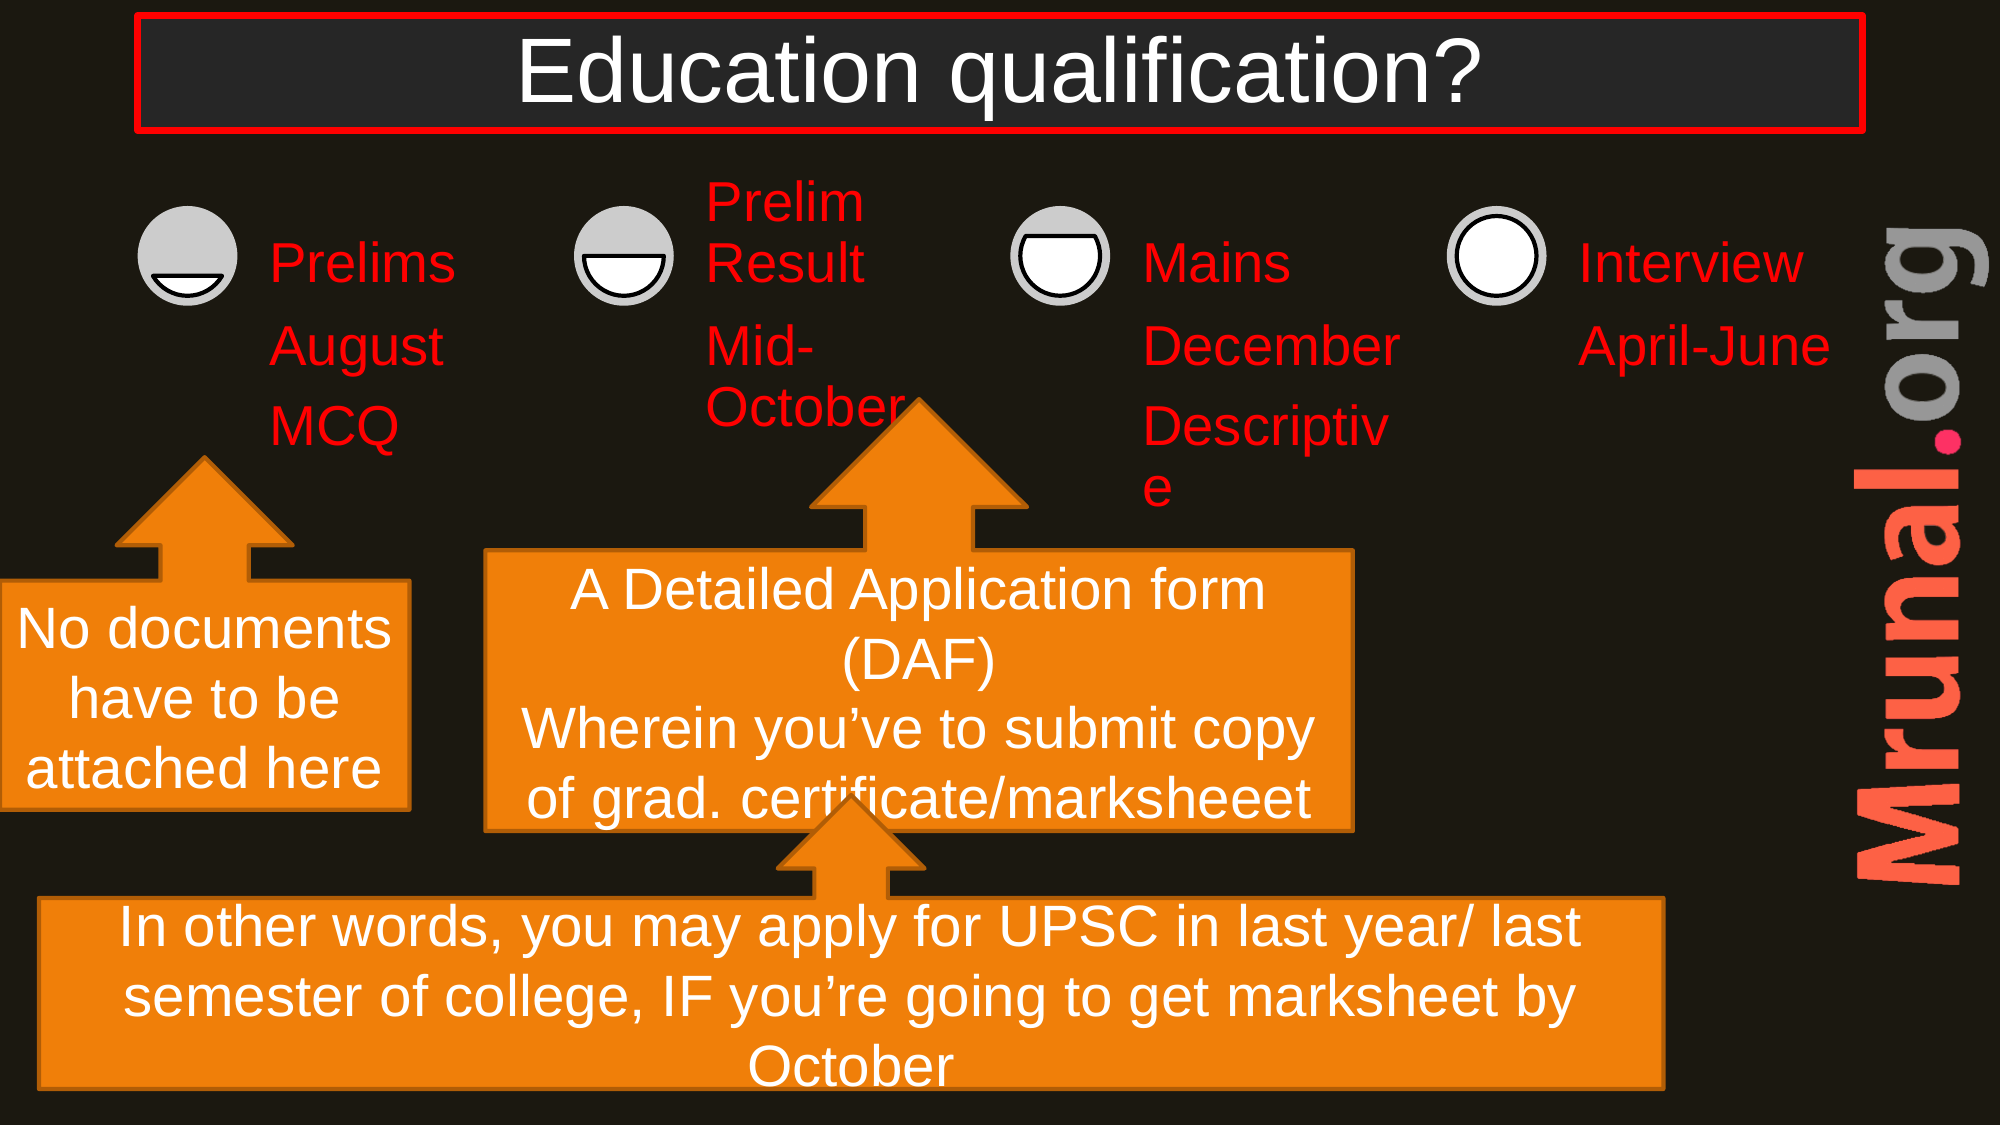

# Education qualification?
August
MCQ
Prelims
Mid-October
Prelim Result
December
Descriptive
Mains
April-June
Interview
A Detailed Application form (DAF)
Wherein you’ve to submit copy of grad. certificate/marksheeet
No documents have to be attached here
In other words, you may apply for UPSC in last year/ last semester of college, IF you’re going to get marksheet by October